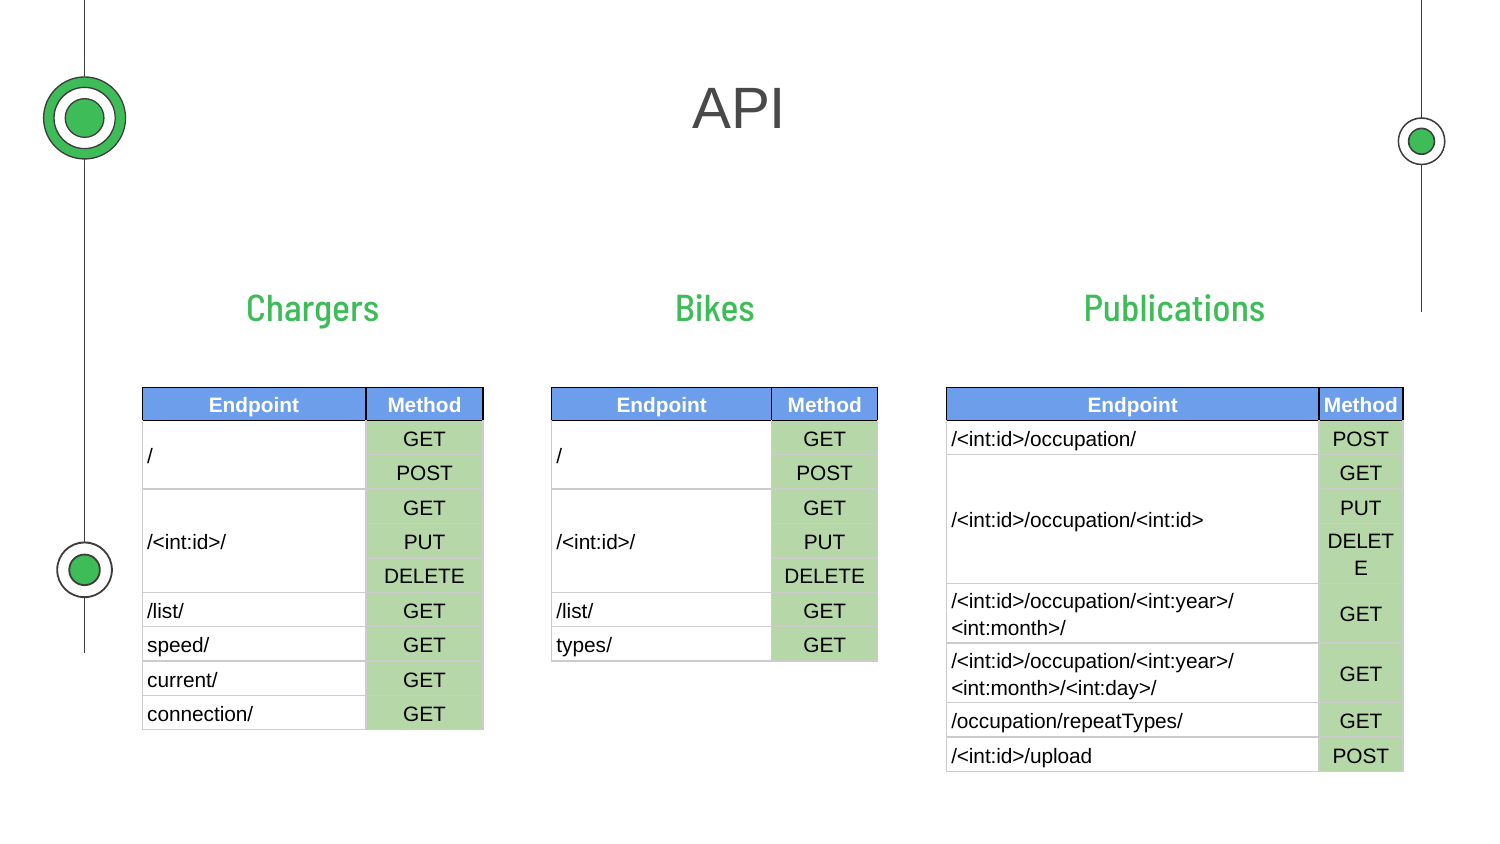

# API
Chargers
Bikes
Publications
| Endpoint | Method |
| --- | --- |
| / | GET |
|  | POST |
| /<int:id>/ | GET |
|  | PUT |
|  | DELETE |
| /list/ | GET |
| speed/ | GET |
| current/ | GET |
| connection/ | GET |
| Endpoint | Method |
| --- | --- |
| / | GET |
|  | POST |
| /<int:id>/ | GET |
|  | PUT |
|  | DELETE |
| /list/ | GET |
| types/ | GET |
| Endpoint | Method |
| --- | --- |
| /<int:id>/occupation/ | POST |
| /<int:id>/occupation/<int:id> | GET |
|  | PUT |
|  | DELETE |
| /<int:id>/occupation/<int:year>/<int:month>/ | GET |
| /<int:id>/occupation/<int:year>/<int:month>/<int:day>/ | GET |
| /occupation/repeatTypes/ | GET |
| /<int:id>/upload | POST |